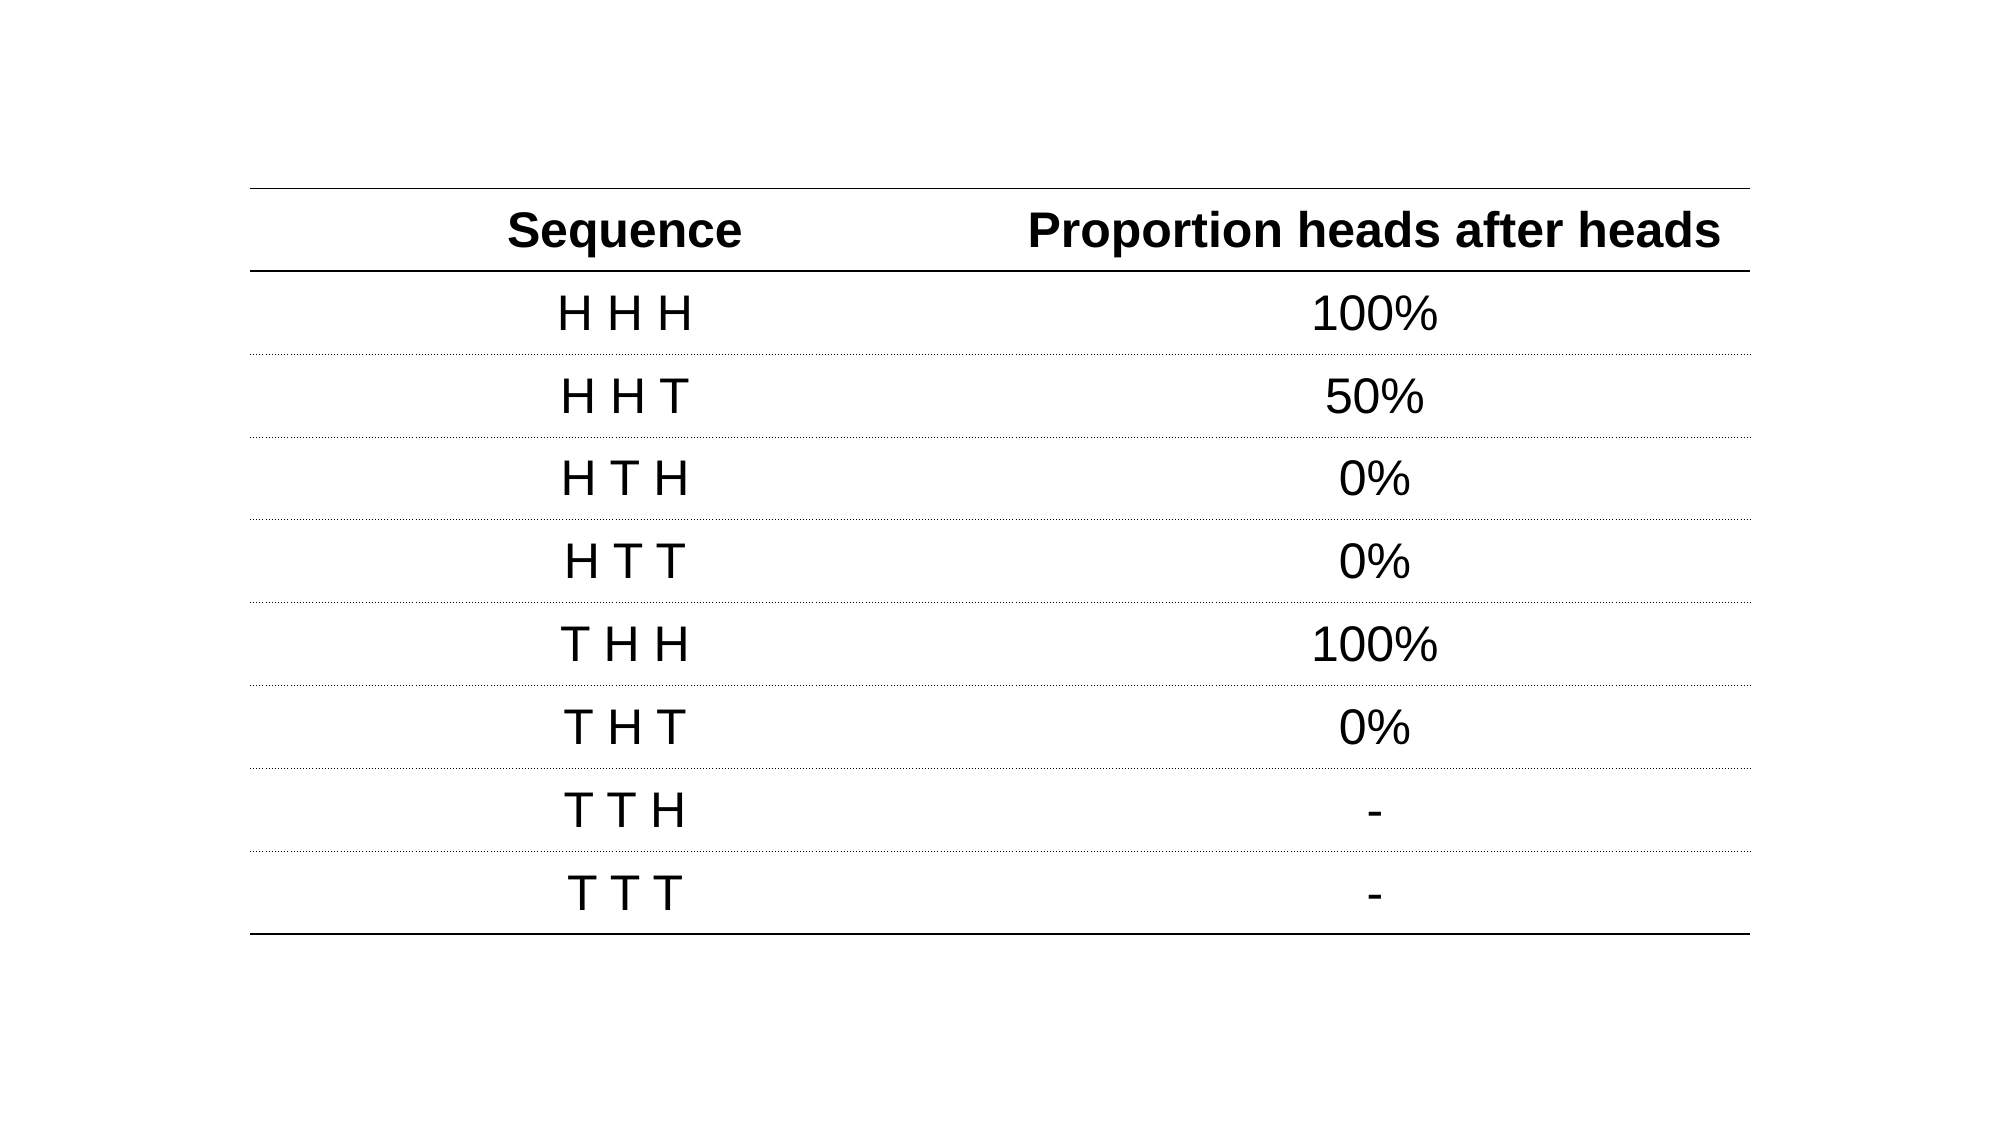

| Sequence | Proportion heads after heads |
| --- | --- |
| H H H | 100% |
| H H T | 50% |
| H T H | 0% |
| H T T | 0% |
| T H H | 100% |
| T H T | 0% |
| T T H | - |
| T T T | - |